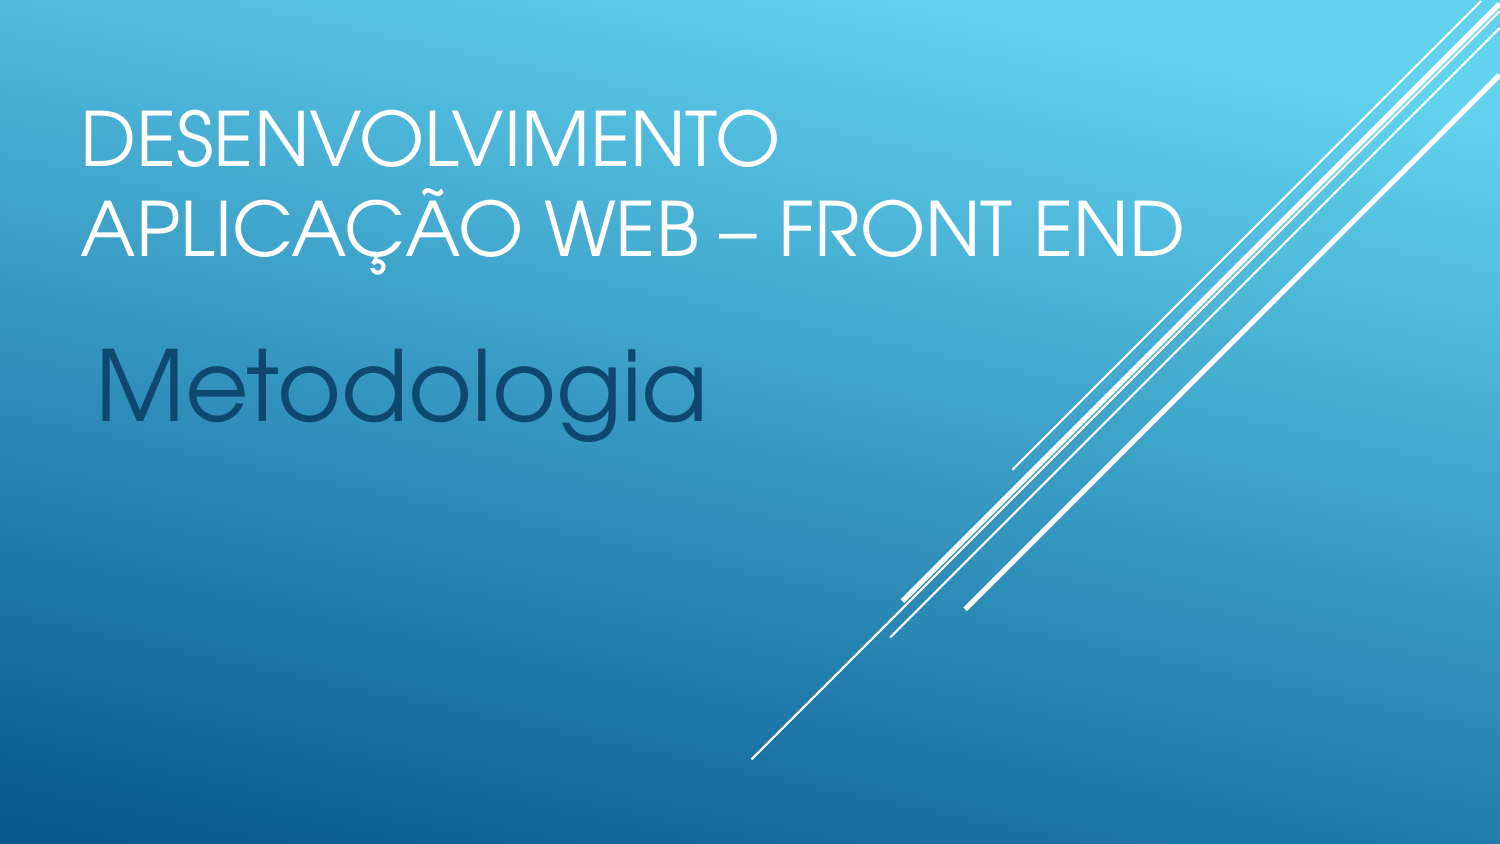

# DESENVOLVIMENTO APLICAÇÃO WEB – FRONT END
Metodologia